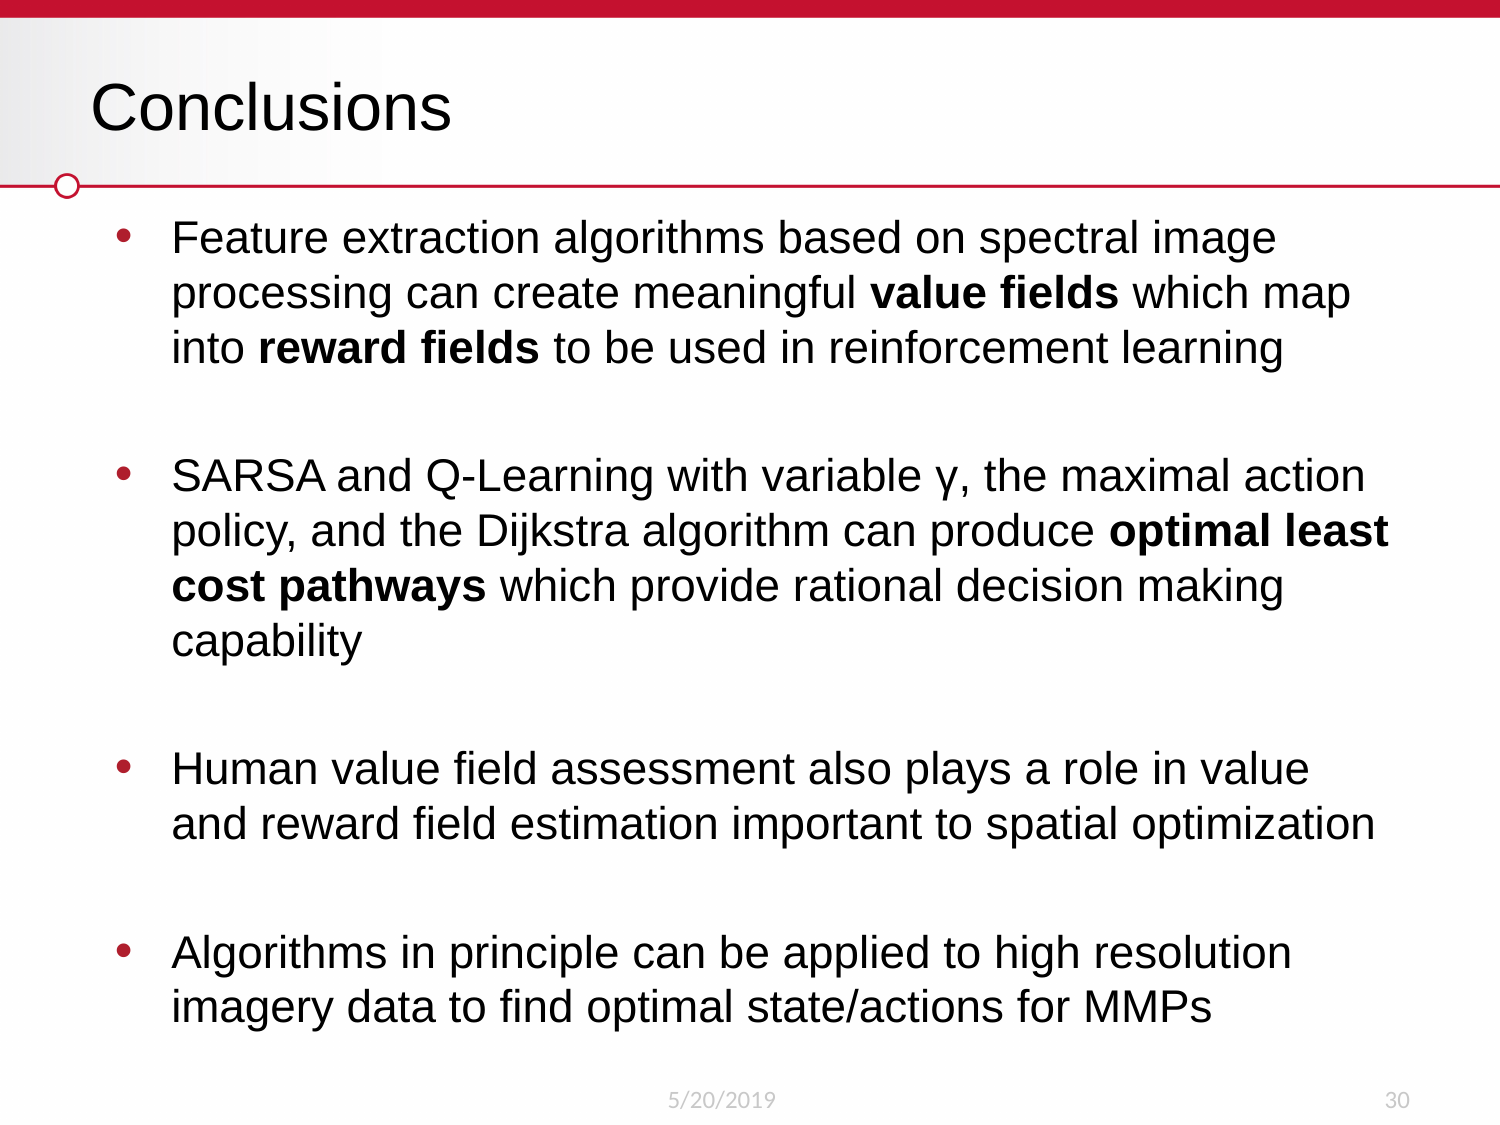

# Conclusions
Feature extraction algorithms based on spectral image processing can create meaningful value fields which map into reward fields to be used in reinforcement learning

SARSA and Q-Learning with variable γ, the maximal action policy, and the Dijkstra algorithm can produce optimal least cost pathways which provide rational decision making capability

Human value field assessment also plays a role in value and reward field estimation important to spatial optimization

Algorithms in principle can be applied to high resolution imagery data to find optimal state/actions for MMPs
5/20/2019
30